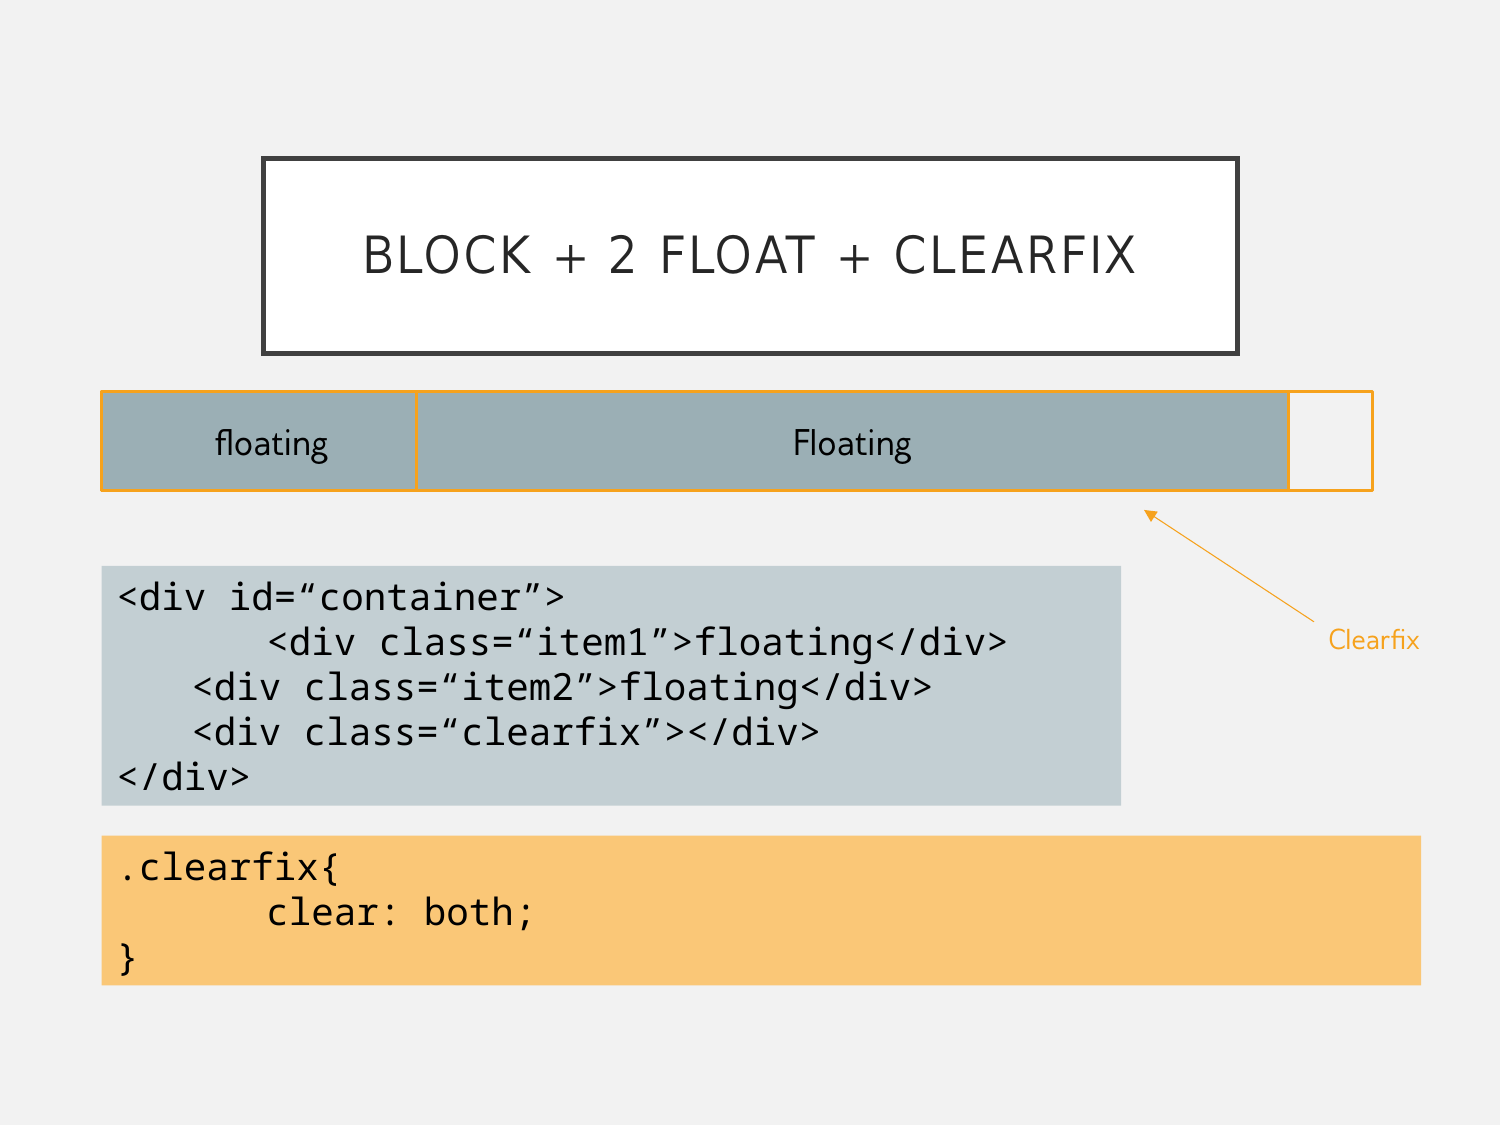

# Block + 2 float + clearfix

floating
Floating
<div id=“container”>
	<div class=“item1”>floating</div>
<div class=“item2”>floating</div>
<div class=“clearfix”></div>
</div>
Clearfix
.clearfix{
	clear: both;
}